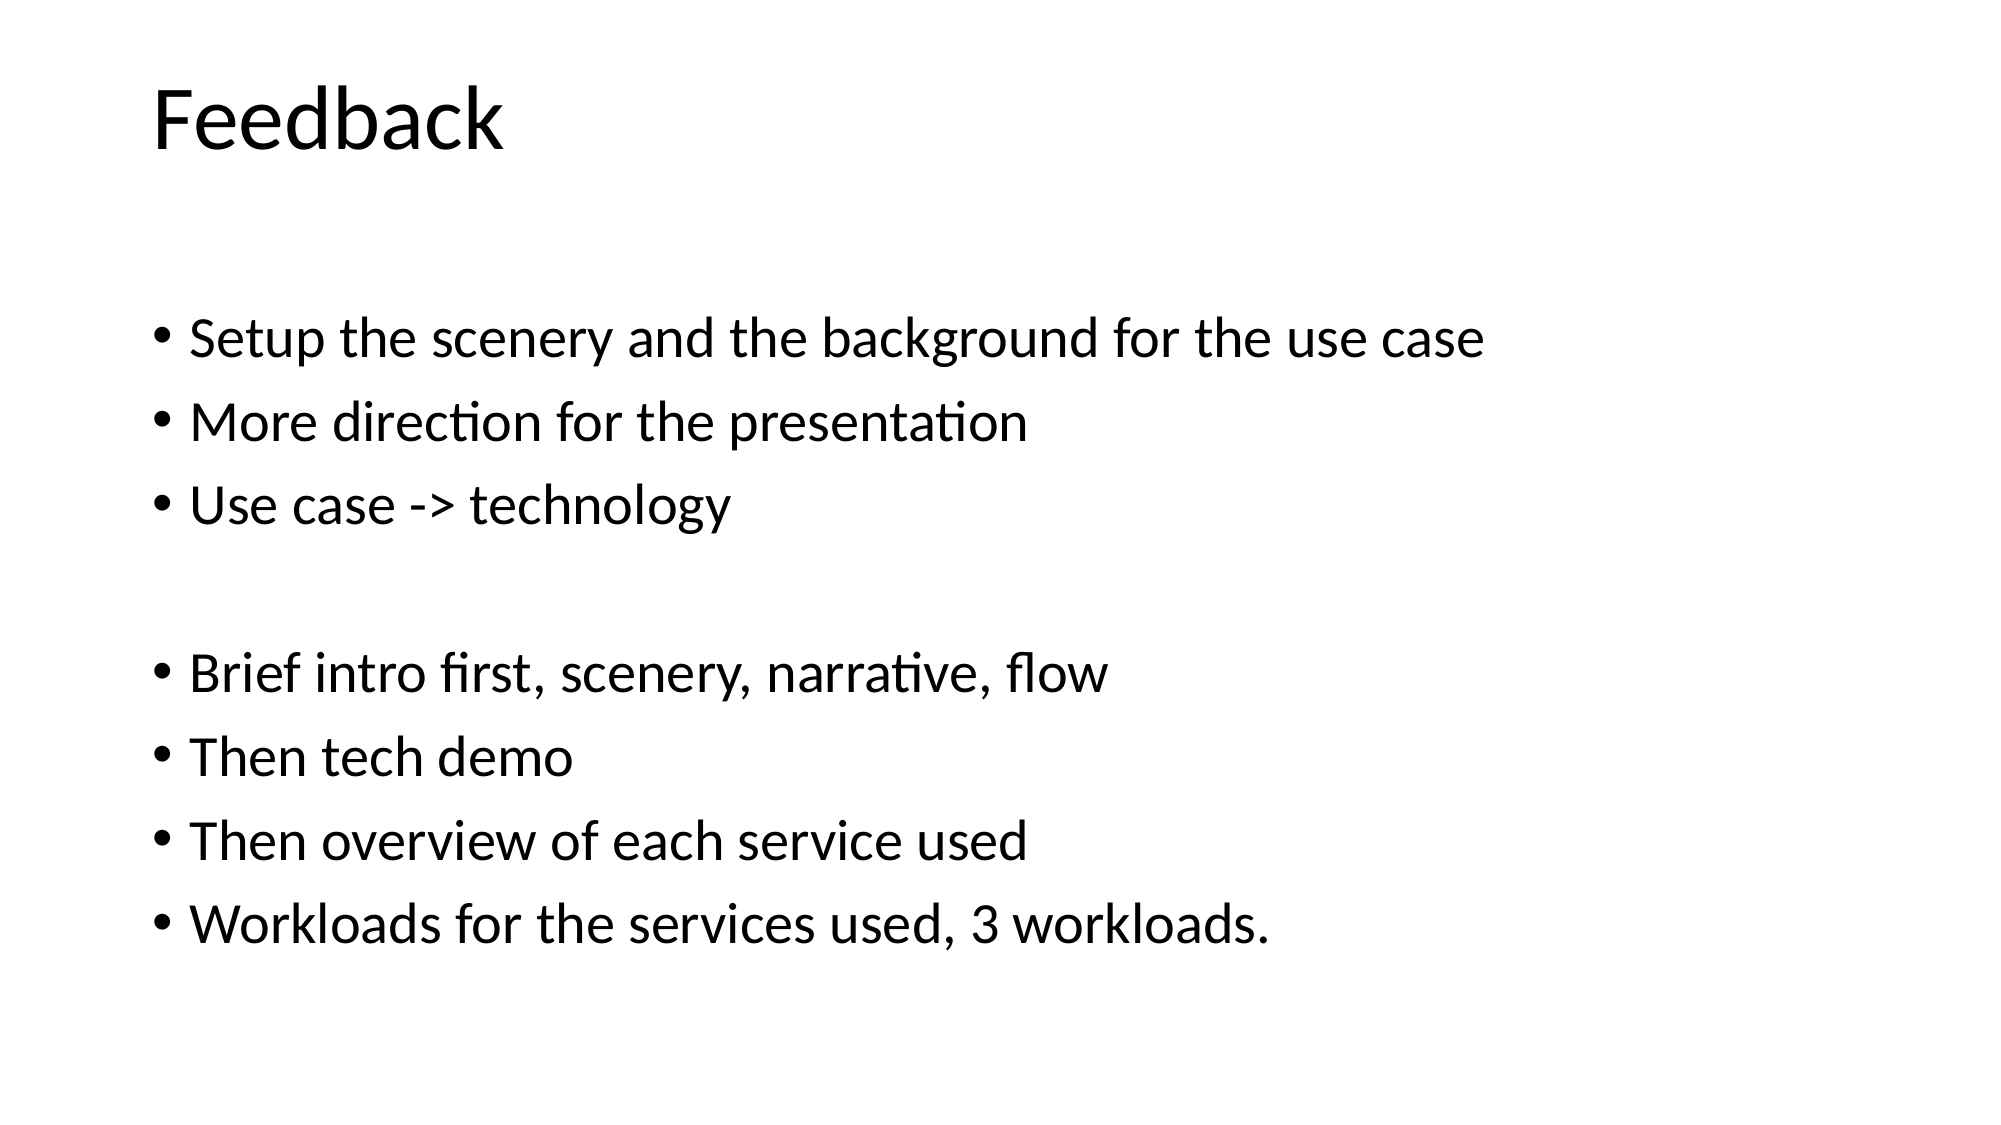

# Feedback
Setup the scenery and the background for the use case
More direction for the presentation
Use case -> technology

Brief intro first, scenery, narrative, flow
Then tech demo
Then overview of each service used
Workloads for the services used, 3 workloads.